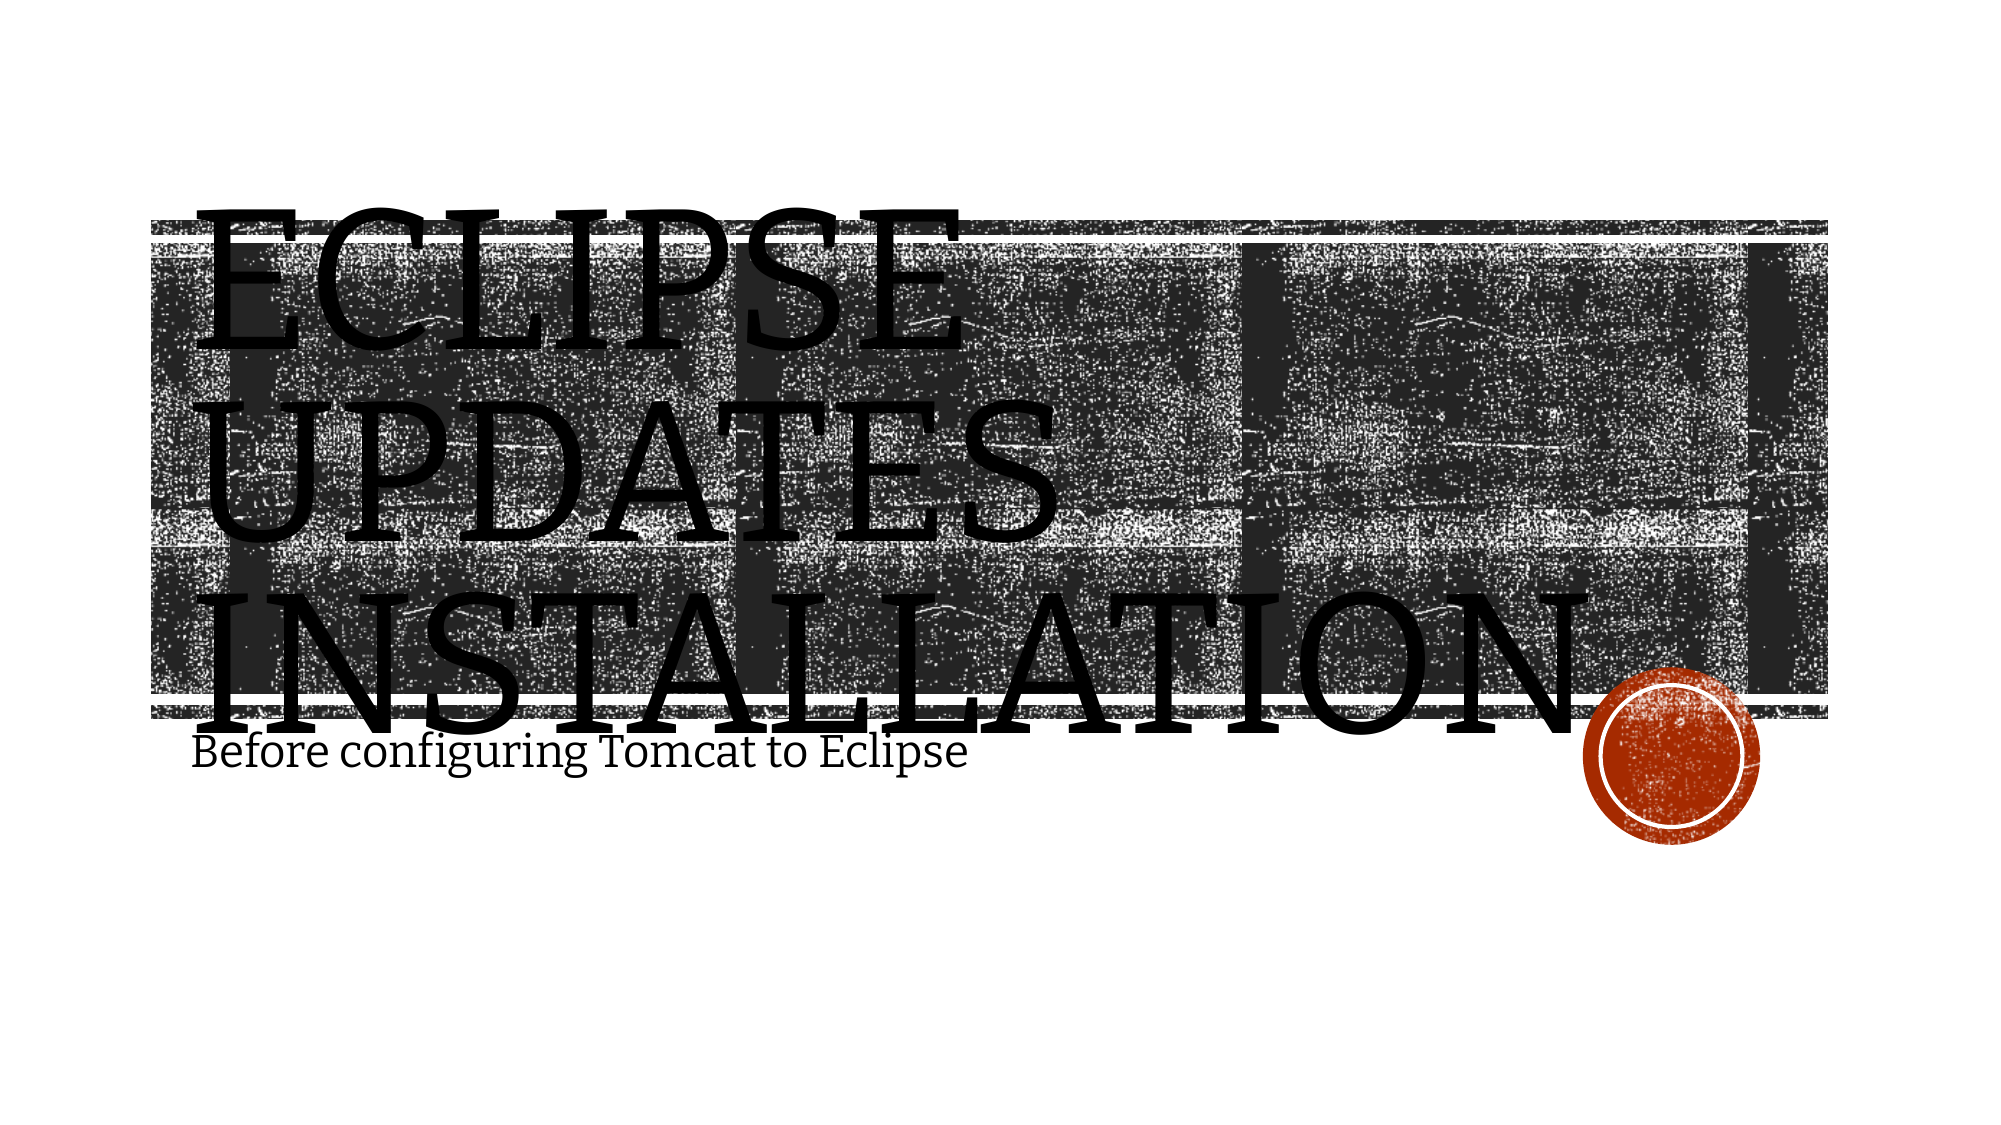

# ECLIPSE UPDATES Installation
Before configuring Tomcat to Eclipse